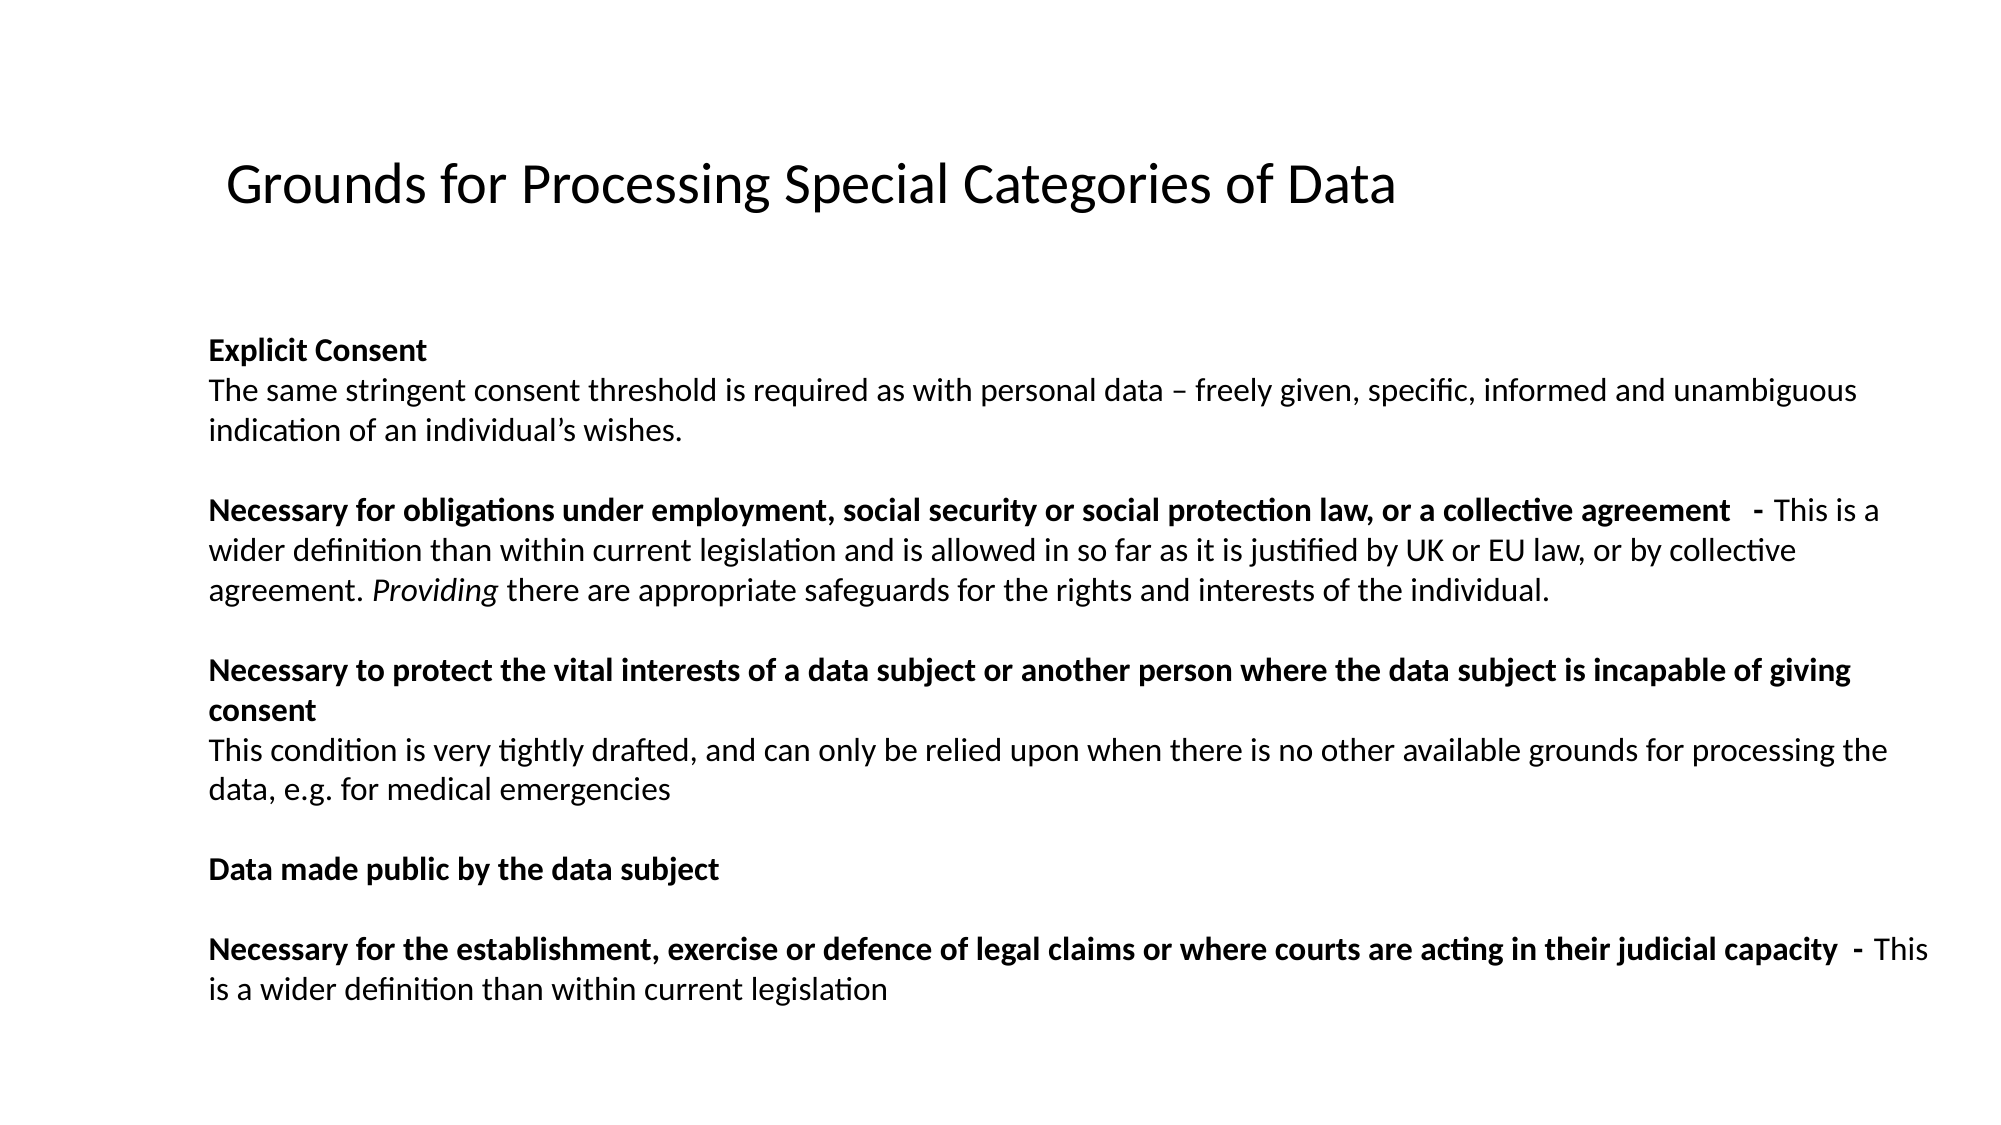

# Grounds for Processing Special Categories of Data
Explicit Consent
The same stringent consent threshold is required as with personal data – freely given, specific, informed and unambiguous indication of an individual’s wishes.

Necessary for obligations under employment, social security or social protection law, or a collective agreement   - This is a wider definition than within current legislation and is allowed in so far as it is justified by UK or EU law, or by collective agreement. Providing there are appropriate safeguards for the rights and interests of the individual.

Necessary to protect the vital interests of a data subject or another person where the data subject is incapable of giving consent
This condition is very tightly drafted, and can only be relied upon when there is no other available grounds for processing the data, e.g. for medical emergencies

Data made public by the data subject

Necessary for the establishment, exercise or defence of legal claims or where courts are acting in their judicial capacity  - This is a wider definition than within current legislation